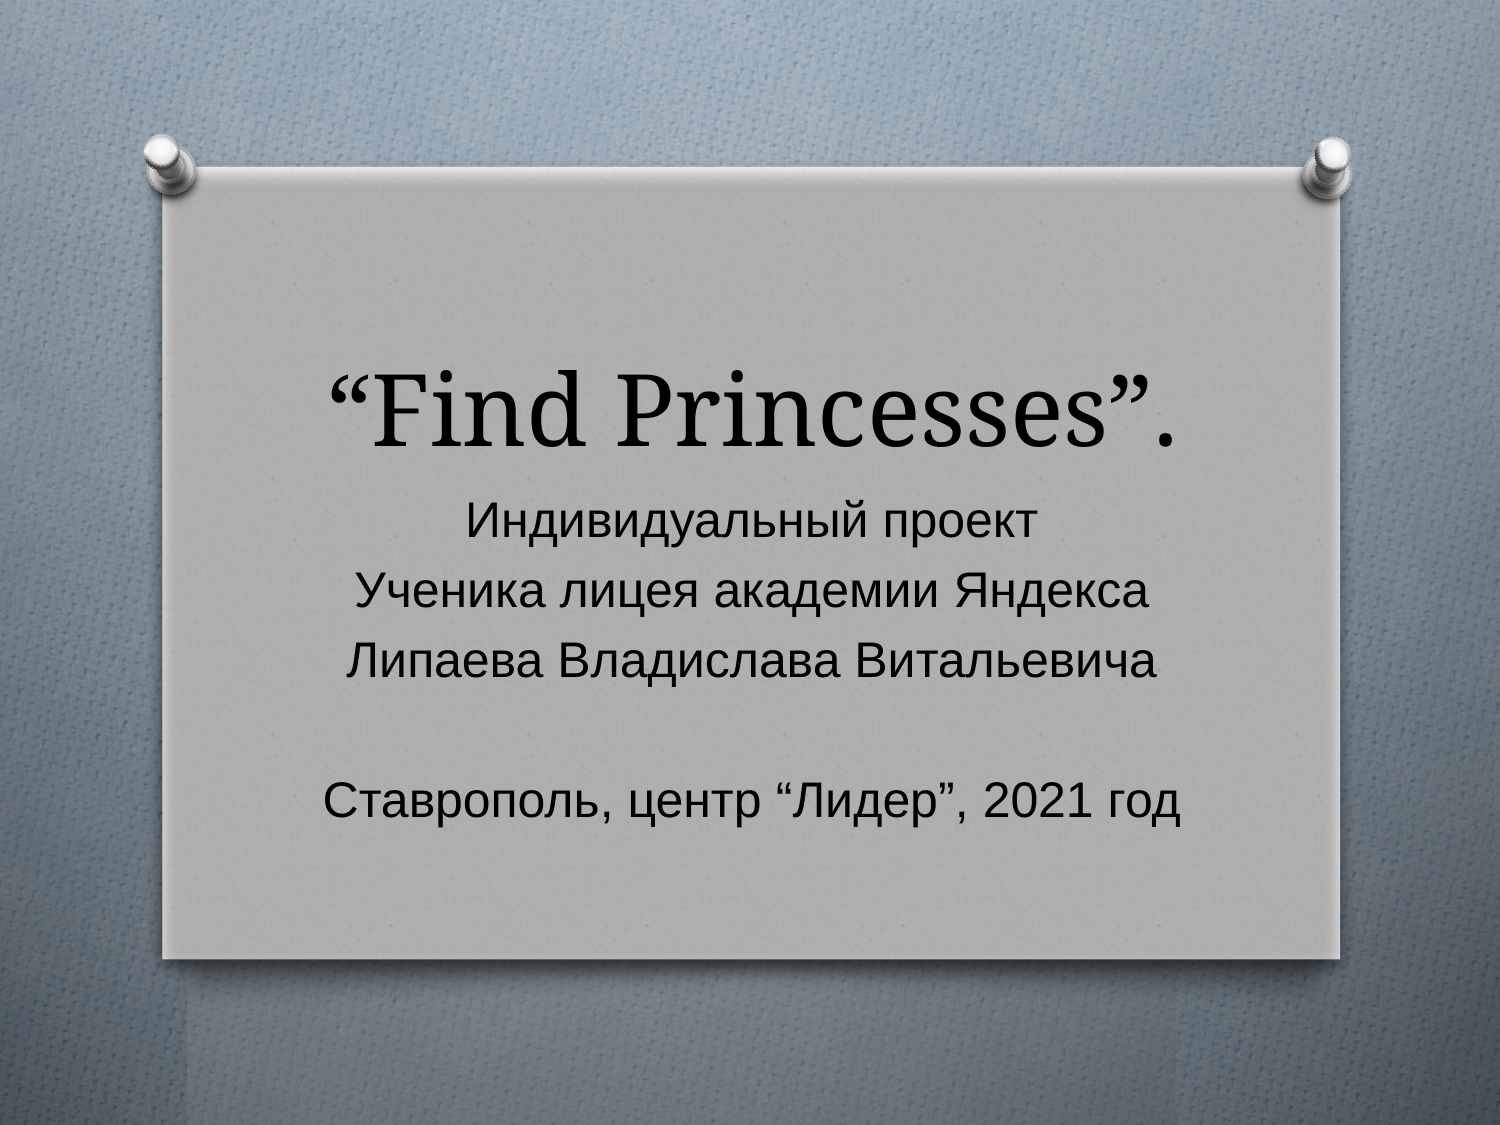

# “Find Princesses”.
Индивидуальный проект
Ученика лицея академии Яндекса
Липаева Владислава Витальевича

Ставрополь, центр “Лидер”, 2021 год